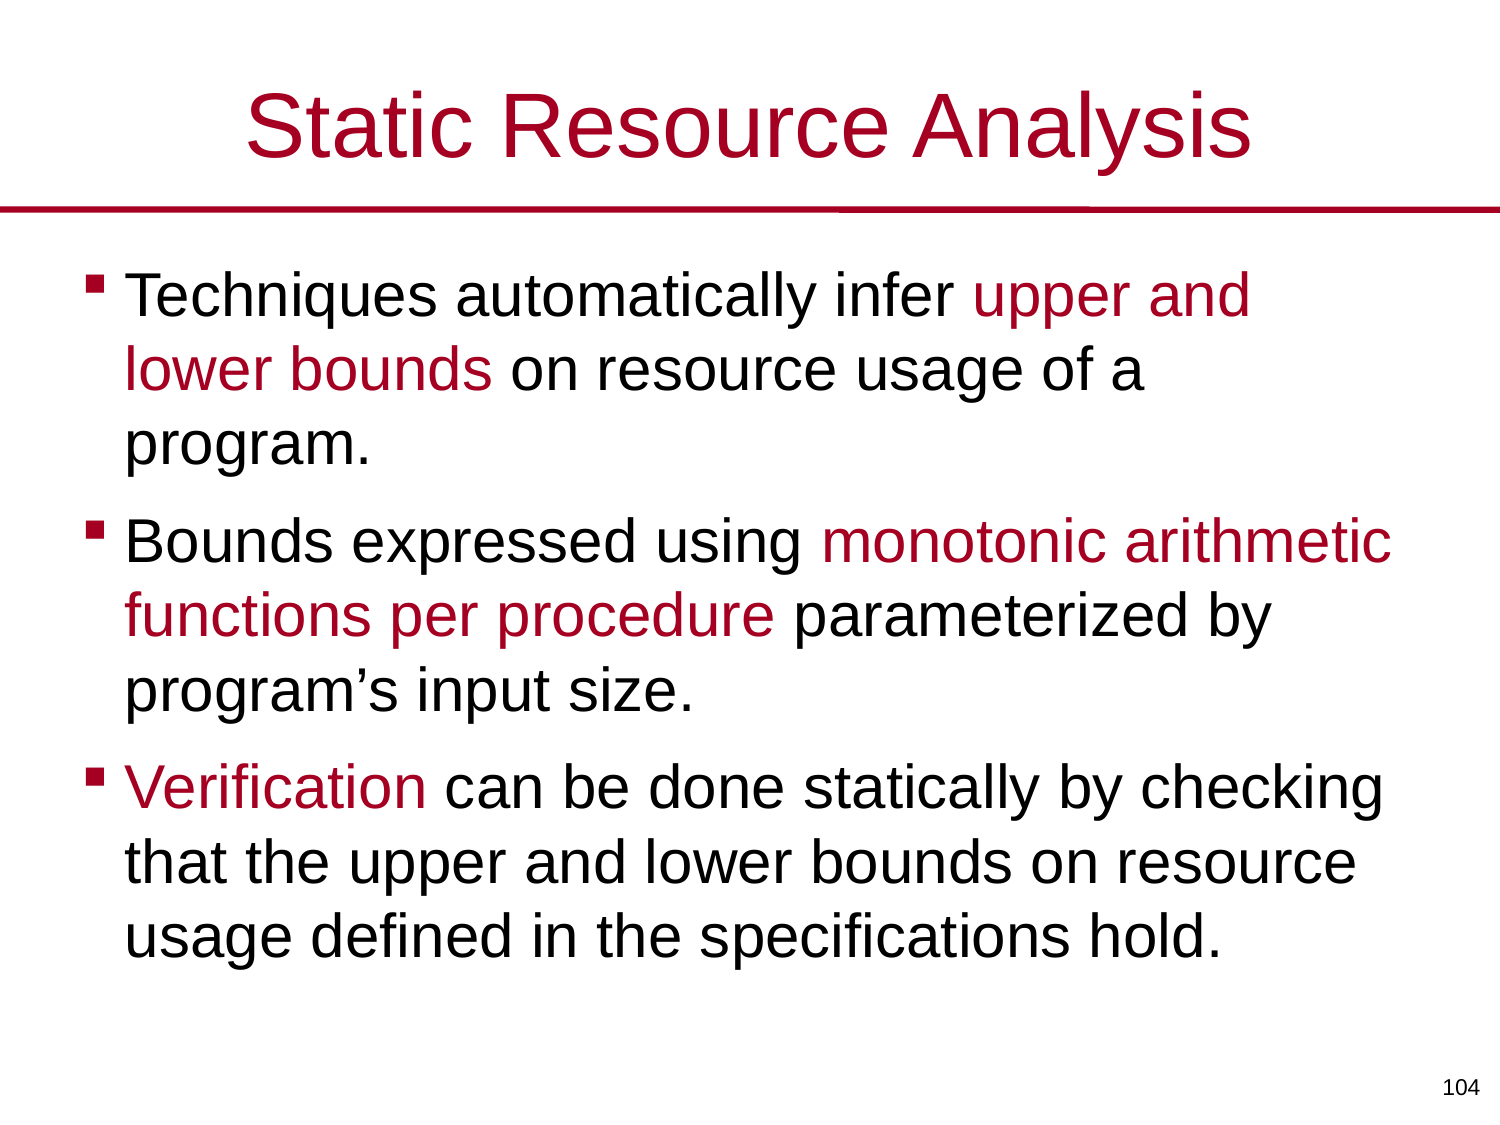

# Static Resource Analysis
Techniques automatically infer upper and lower bounds on resource usage of a program.
Bounds expressed using monotonic arithmetic functions per procedure parameterized by program’s input size.
Verification can be done statically by checking that the upper and lower bounds on resource usage defined in the specifications hold.
104